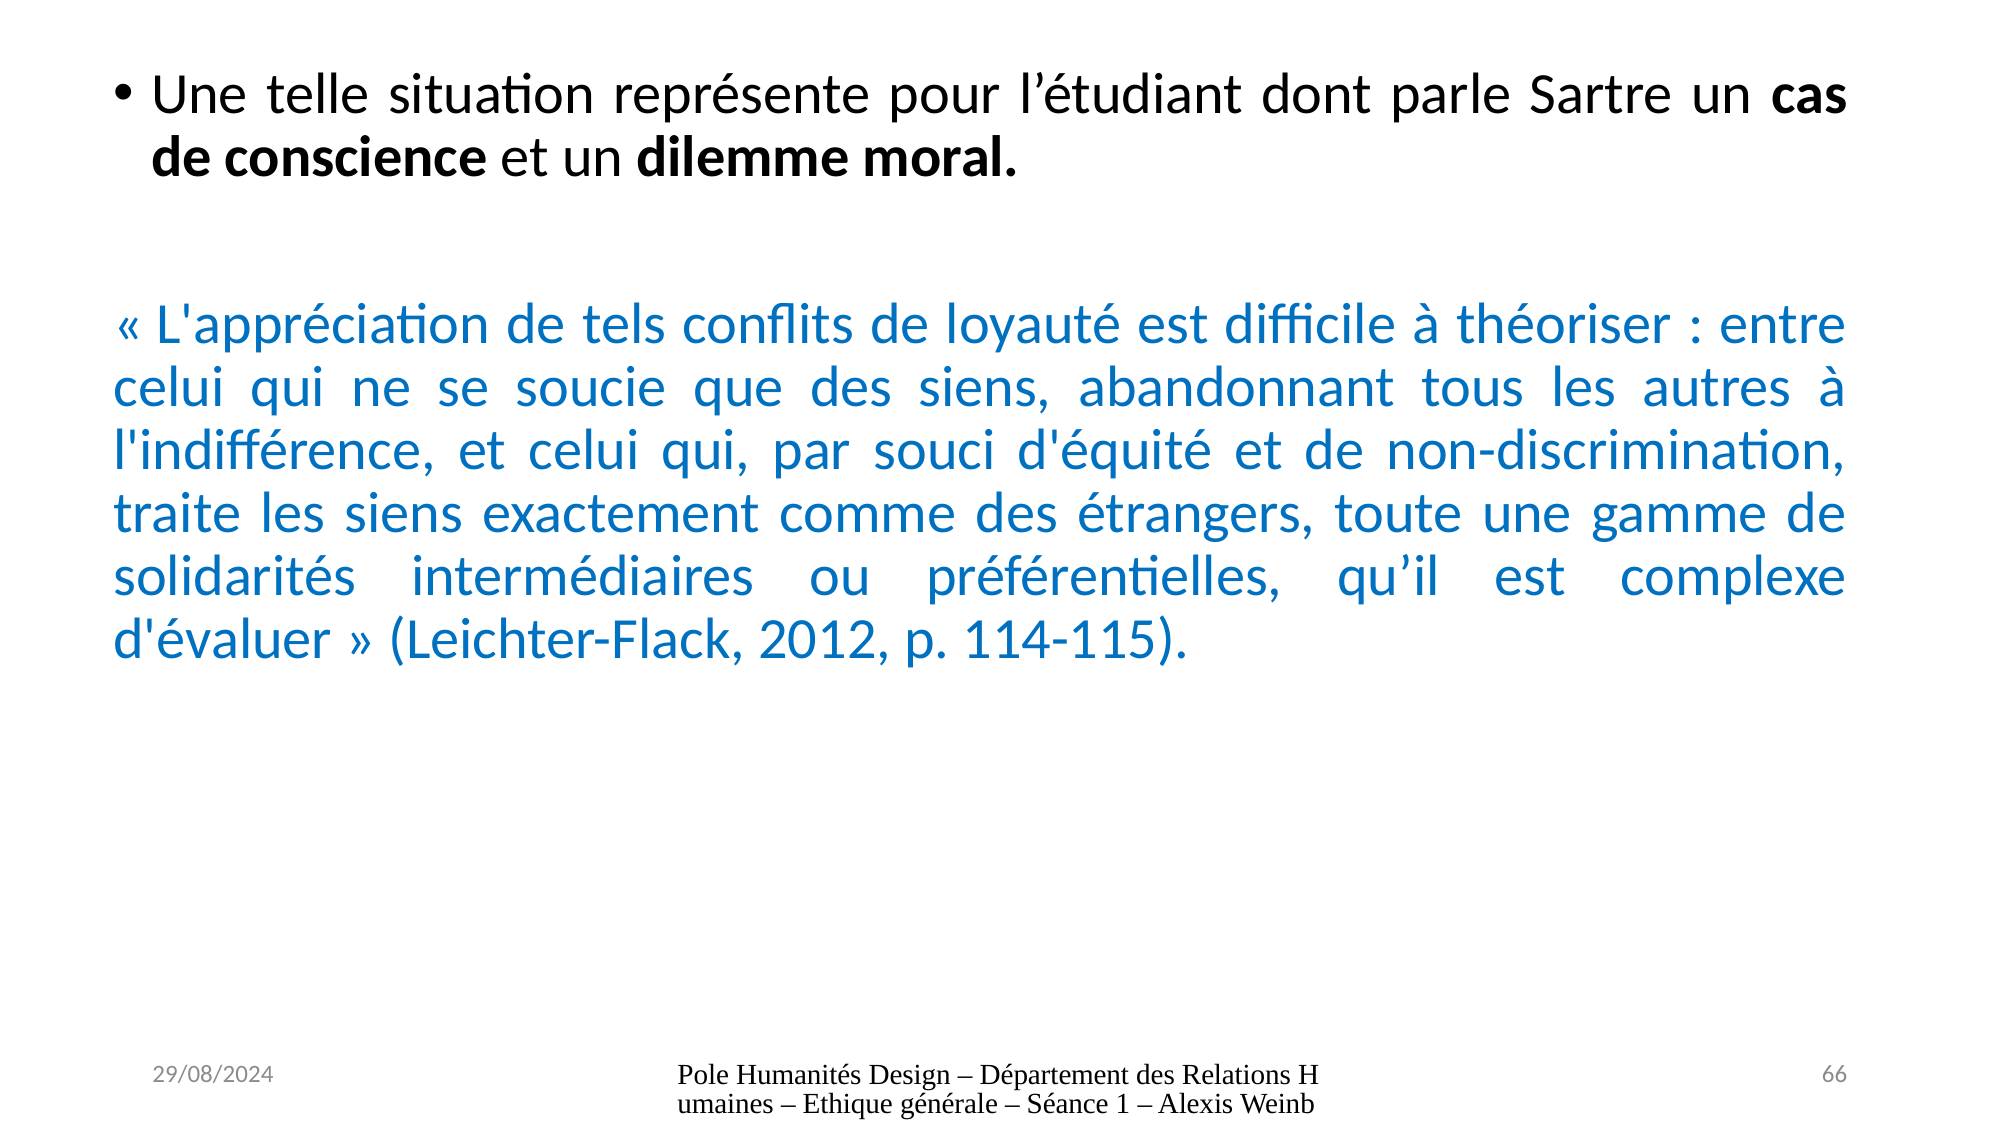

Une telle situation représente pour l’étudiant dont parle Sartre un cas de conscience et un dilemme moral.

« L'appréciation de tels conflits de loyauté est difficile à théoriser : entre celui qui ne se soucie que des siens, abandonnant tous les autres à l'indifférence, et celui qui, par souci d'équité et de non-discrimination, traite les siens exactement comme des étrangers, toute une gamme de solidarités intermédiaires ou préférentielles, qu’il est complexe d'évaluer » (Leichter-Flack, 2012, p. 114-115).

29/08/2024
Pole Humanités Design – Département des Relations Humaines – Ethique générale – Séance 1 – Alexis Weinberg
66